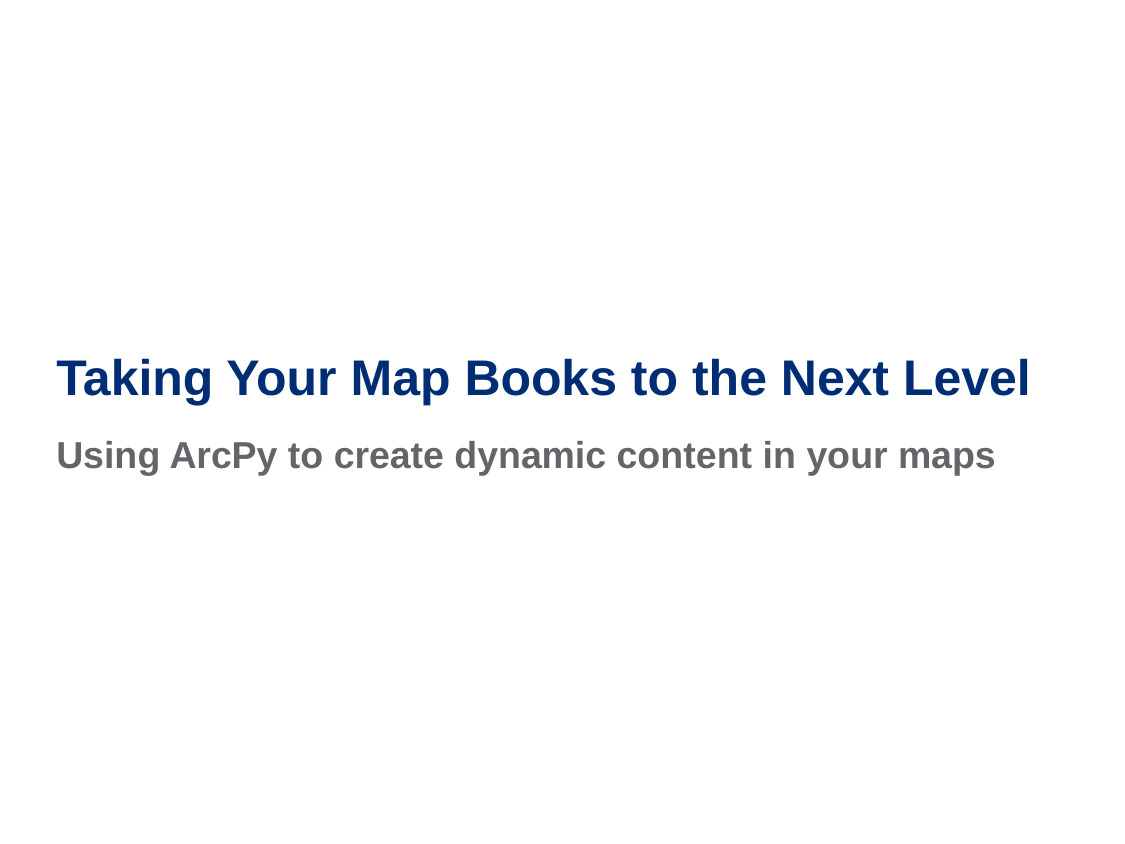

# Taking Your Map Books to the Next Level
Using ArcPy to create dynamic content in your maps
Melissa Albino Hegeman
October 19, 2016
NEARC Fall Meeting